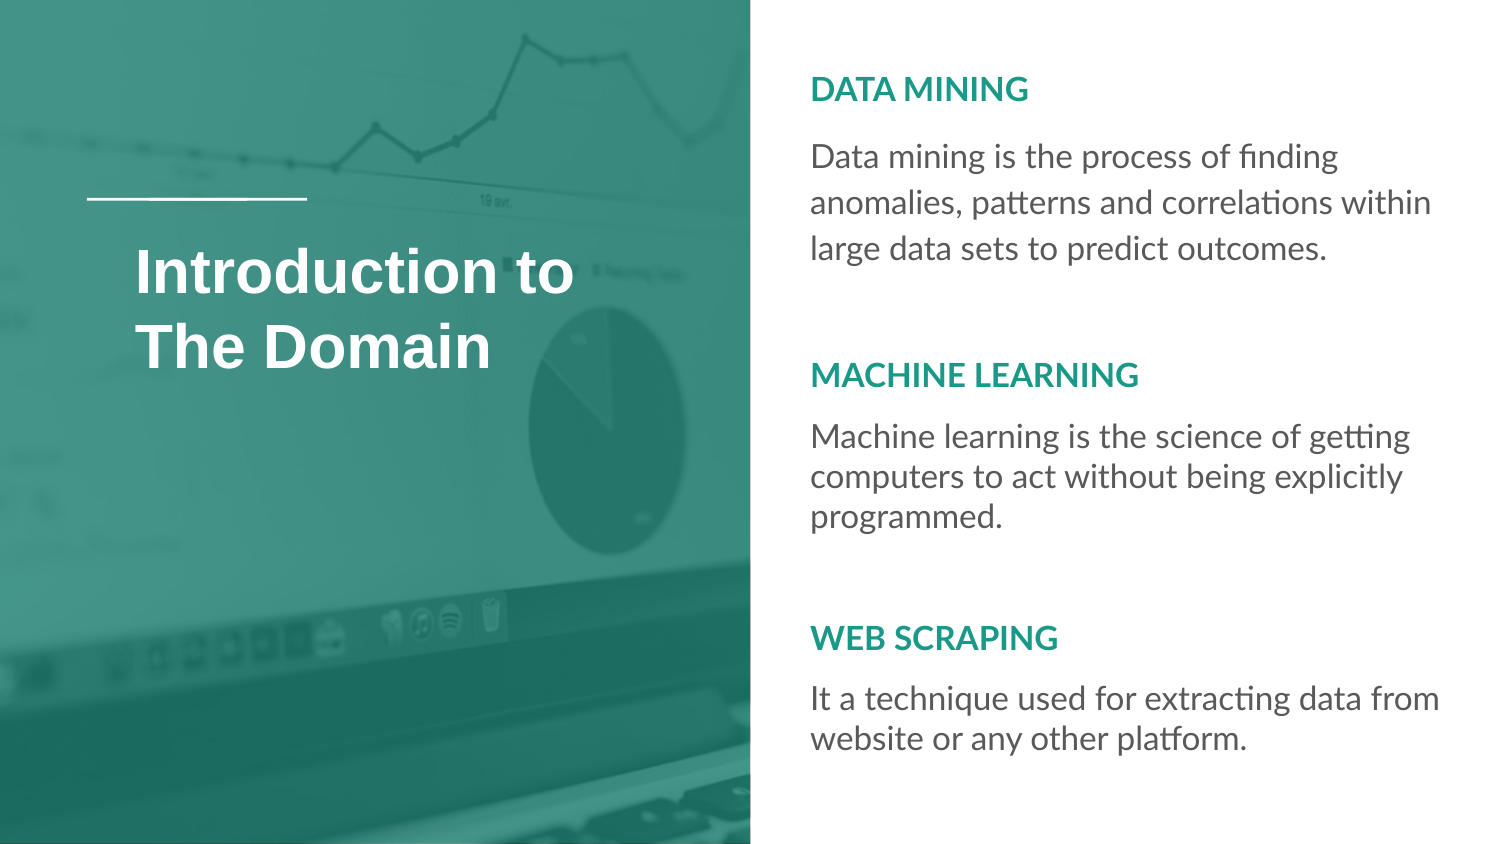

DATA MINING
Data mining is the process of finding anomalies, patterns and correlations within large data sets to predict outcomes.

MACHINE LEARNING
Machine learning is the science of getting computers to act without being explicitly programmed.

WEB SCRAPING
It a technique used for extracting data from website or any other platform.

# Introduction to The Domain